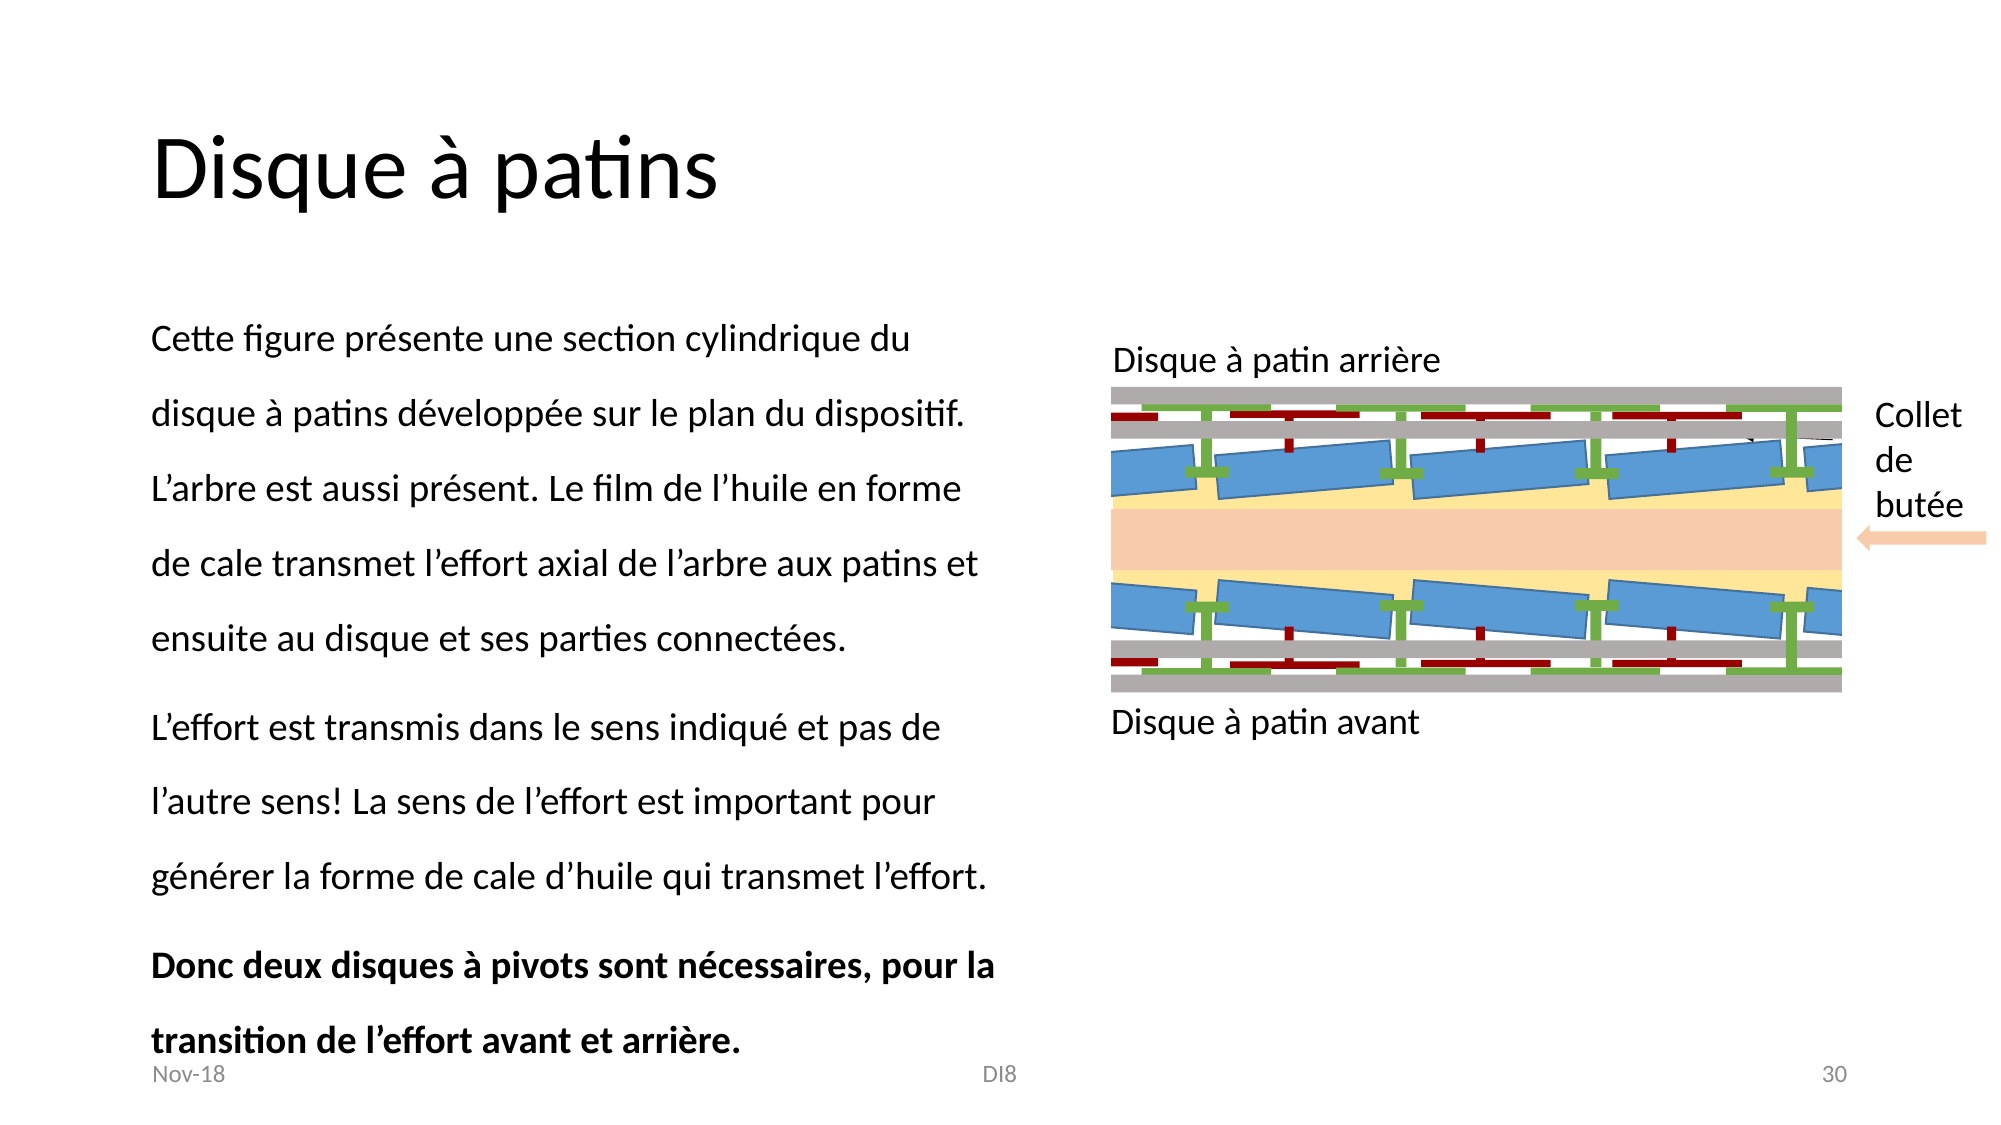

# Disque à patins
Cette figure présente une section cylindrique du disque à patins développée sur le plan du dispositif. L’arbre est aussi présent. Le film de l’huile en forme de cale transmet l’effort axial de l’arbre aux patins et ensuite au disque et ses parties connectées.
L’effort est transmis dans le sens indiqué et pas de l’autre sens! La sens de l’effort est important pour générer la forme de cale d’huile qui transmet l’effort.
Donc deux disques à pivots sont nécessaires, pour la transition de l’effort avant et arrière.
Disque à patin arrière

Collet de butée

Disque à patin avant
Nov-18
DI8
30